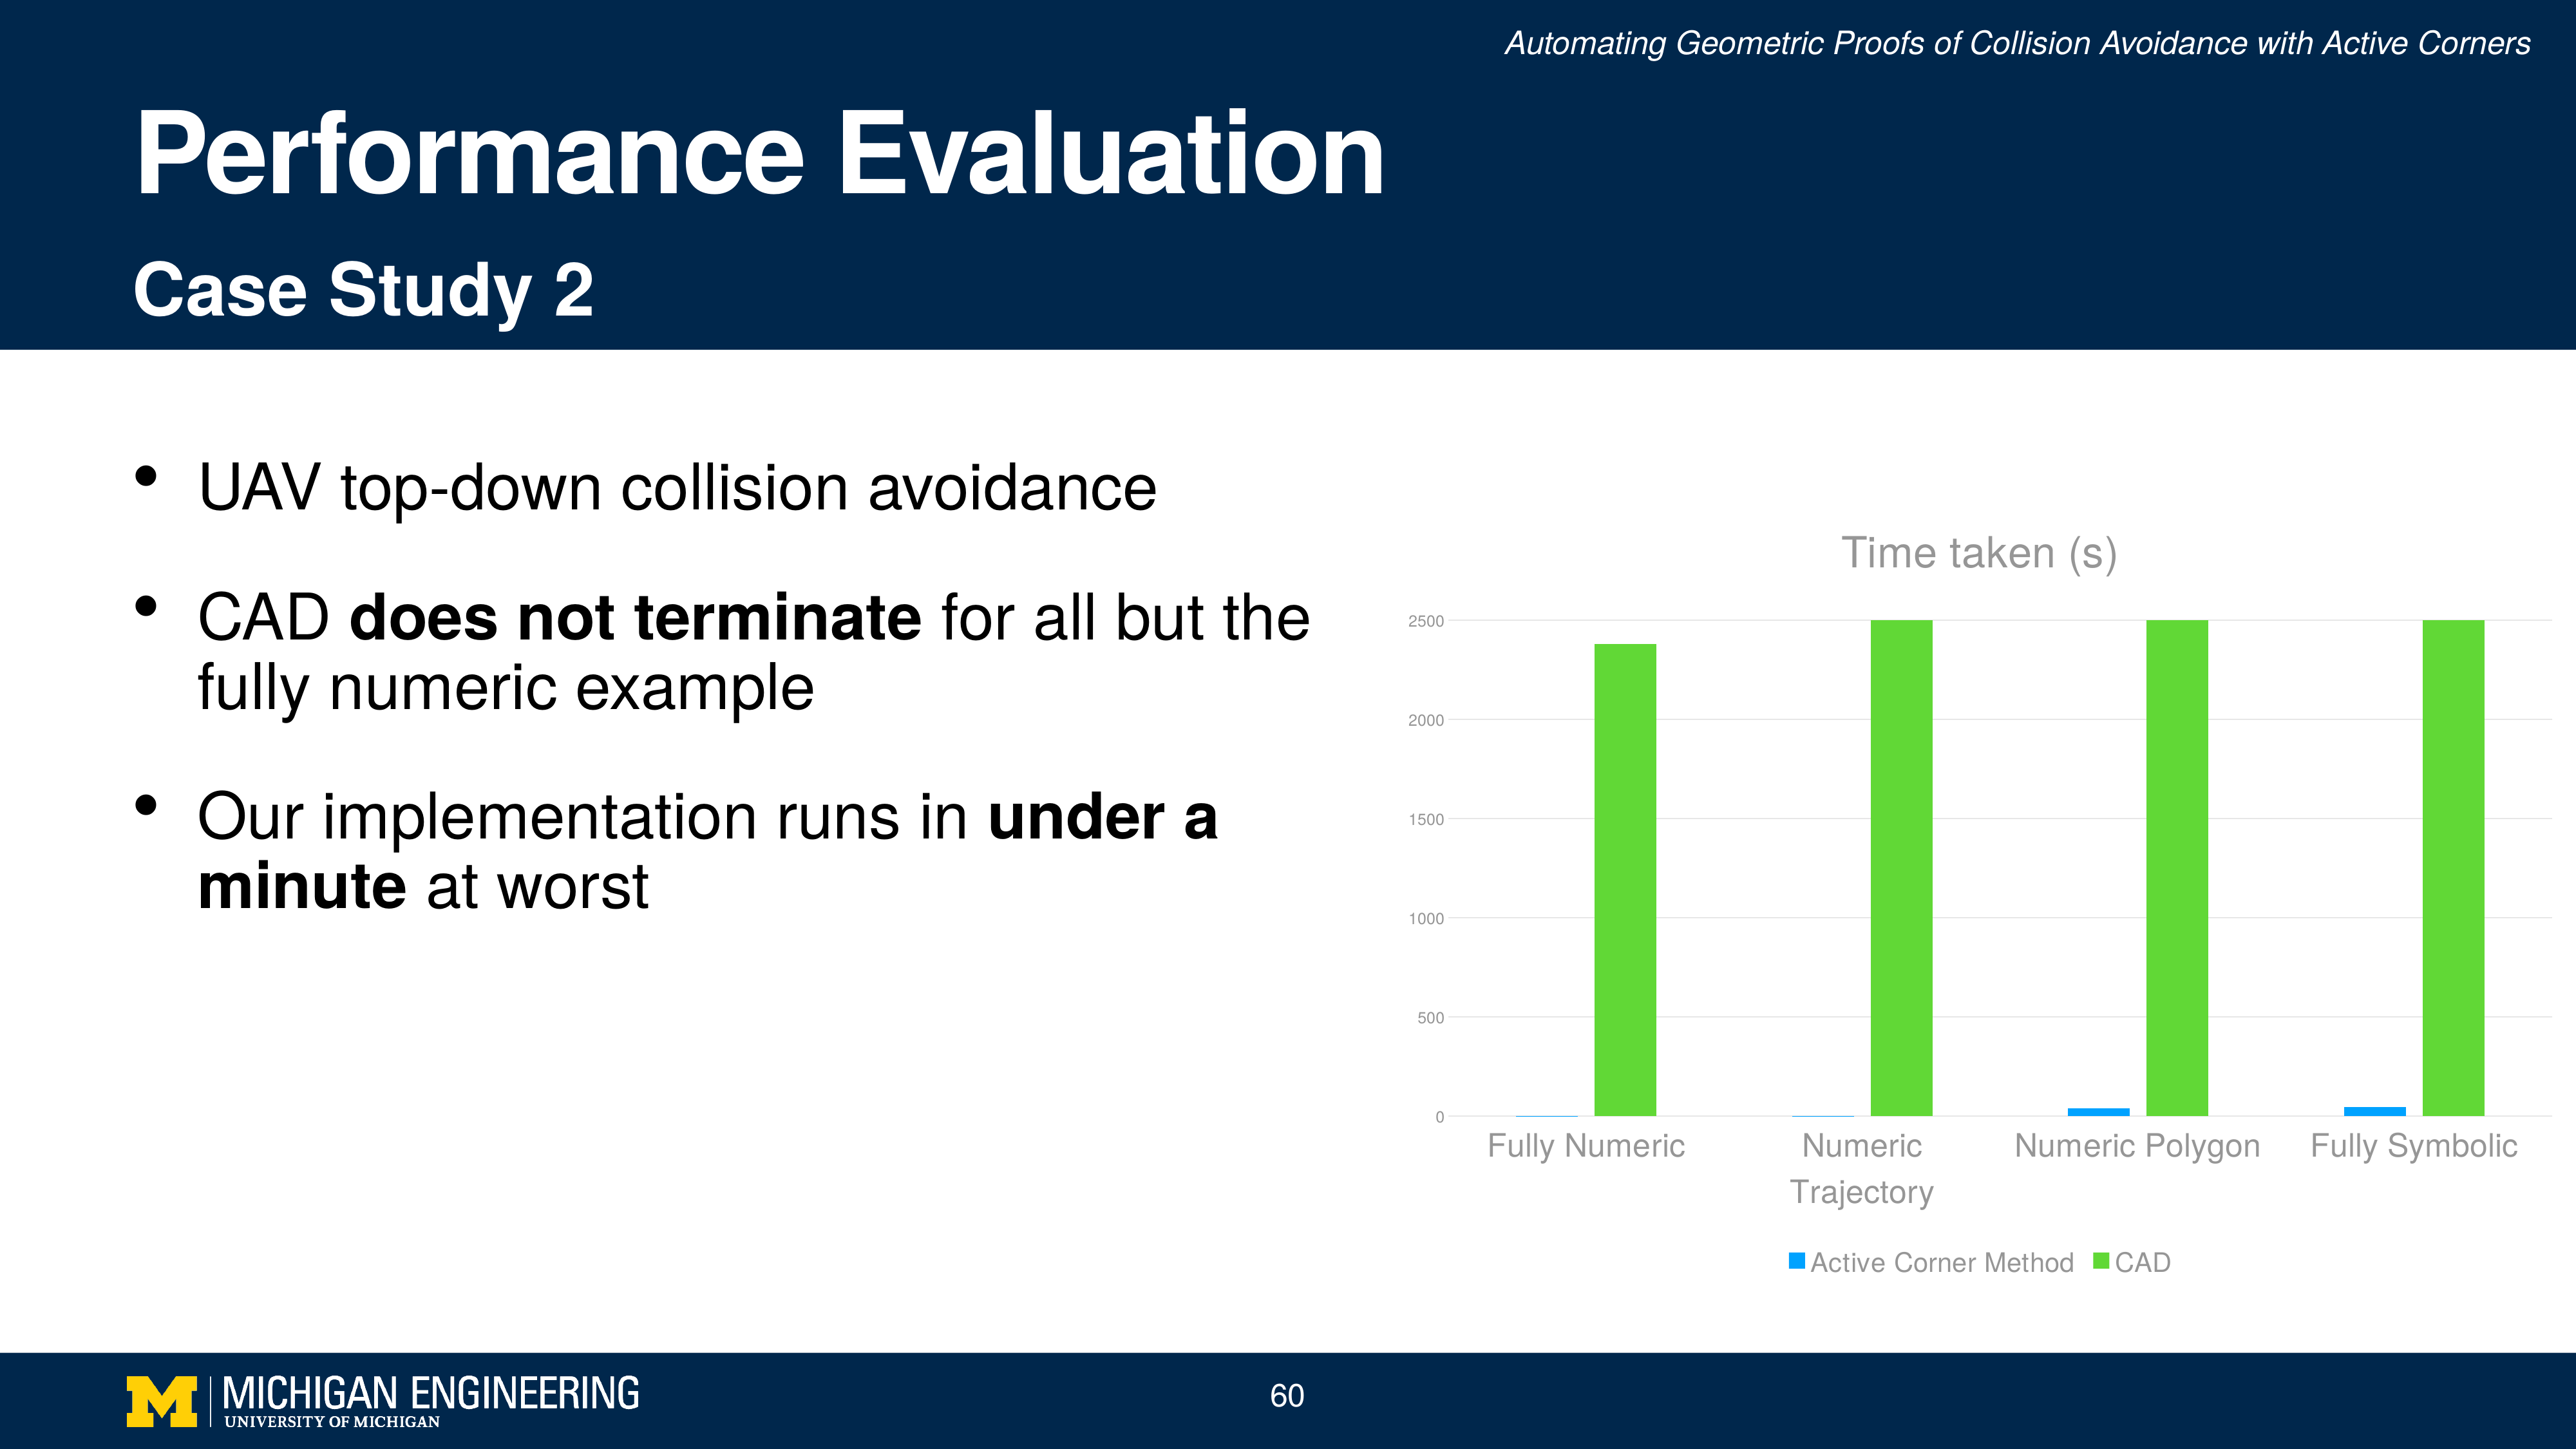

Automating Geometric Proofs of Collision Avoidance with Active Corners
# Performance Evaluation
Case Study 2
UAV top-down collision avoidance
CAD does not terminate for all but the fully numeric example
Our implementation runs in under a minute at worst

### Chart: Time taken (s)

| Category | Active Corner Method | CAD |
|---|---|---|
| Fully Numeric | 0.48 | 2381.0 |
| Numeric Trajectory | 0.82 | 10000.0 |
| Numeric Polygon | 38.0 | 10000.0 |
| Fully Symbolic | 45.0 | 10000.0 |
60